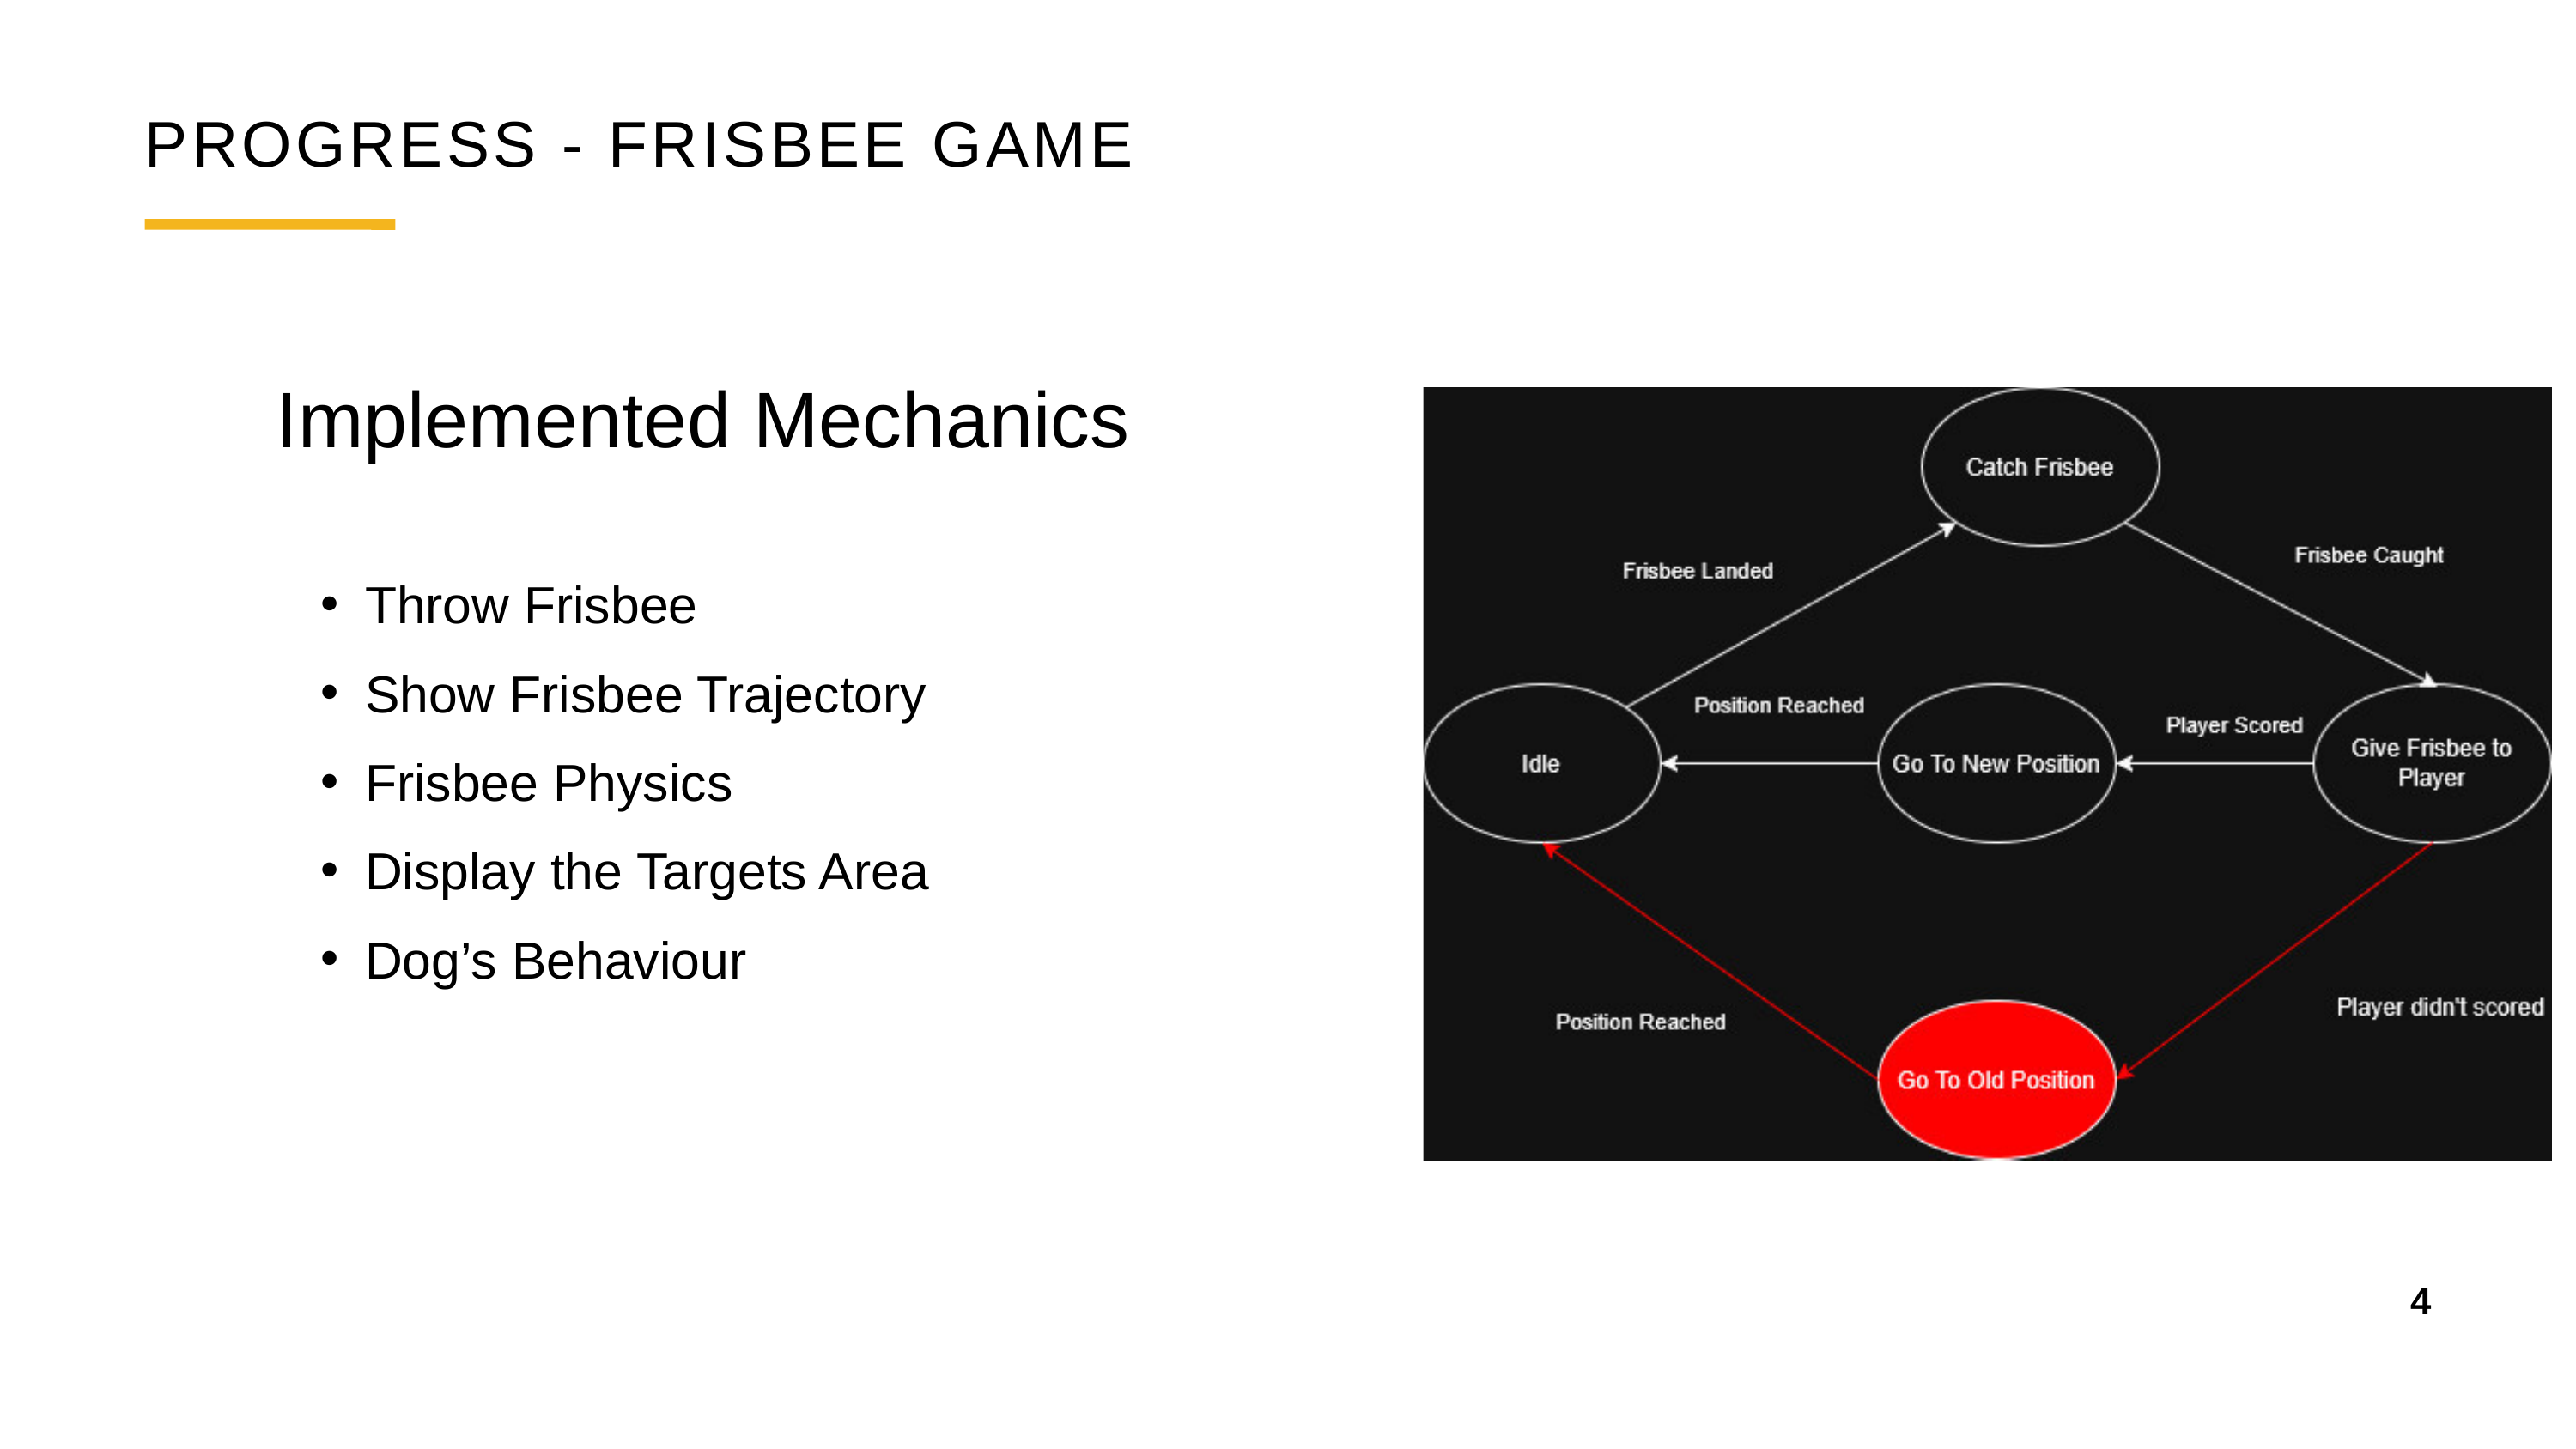

PROGRESS - FRISBEE GAME

Implemented Mechanics

Throw Frisbee
Show Frisbee Trajectory
Frisbee Physics
Display the Targets Area
Dog’s Behaviour

4